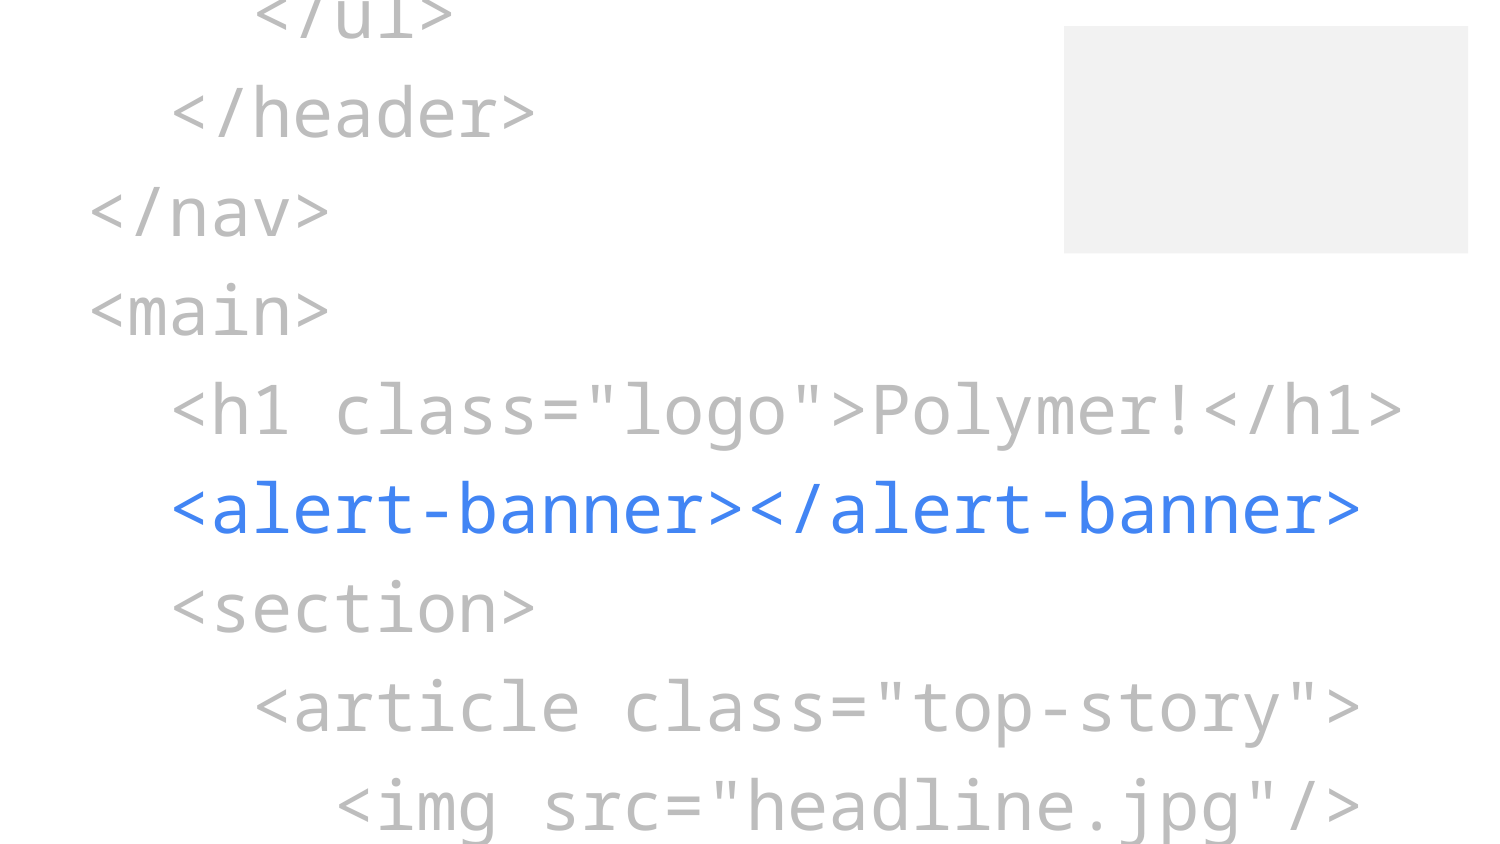

<body unresolved>
  <nav>
    <header>
      <ul>
        <li><a href="#">About us</a></li>
        <li><a href="#">Make a reservation</a></li>
        <li><a href="#">Contact</a></li>
      </ul>
    </header>
  </nav>
  <main>
    <h1 class="logo">Polymer!</h1>
    <alert-banner></alert-banner>
    <section>
      <article class="top-story">
        <img src="headline.jpg"/>
        <p>Lorem ipsum dolor sit amet…</p>
      </article>
      <article class="breaking-news">
        <img src="breaking.jpg" alt="Important new images" />
        <p>Lorem ipsum dolor sit amet, consectetur adipisicing elit...</p>
      </article>
    </section>
  </main>
</body>